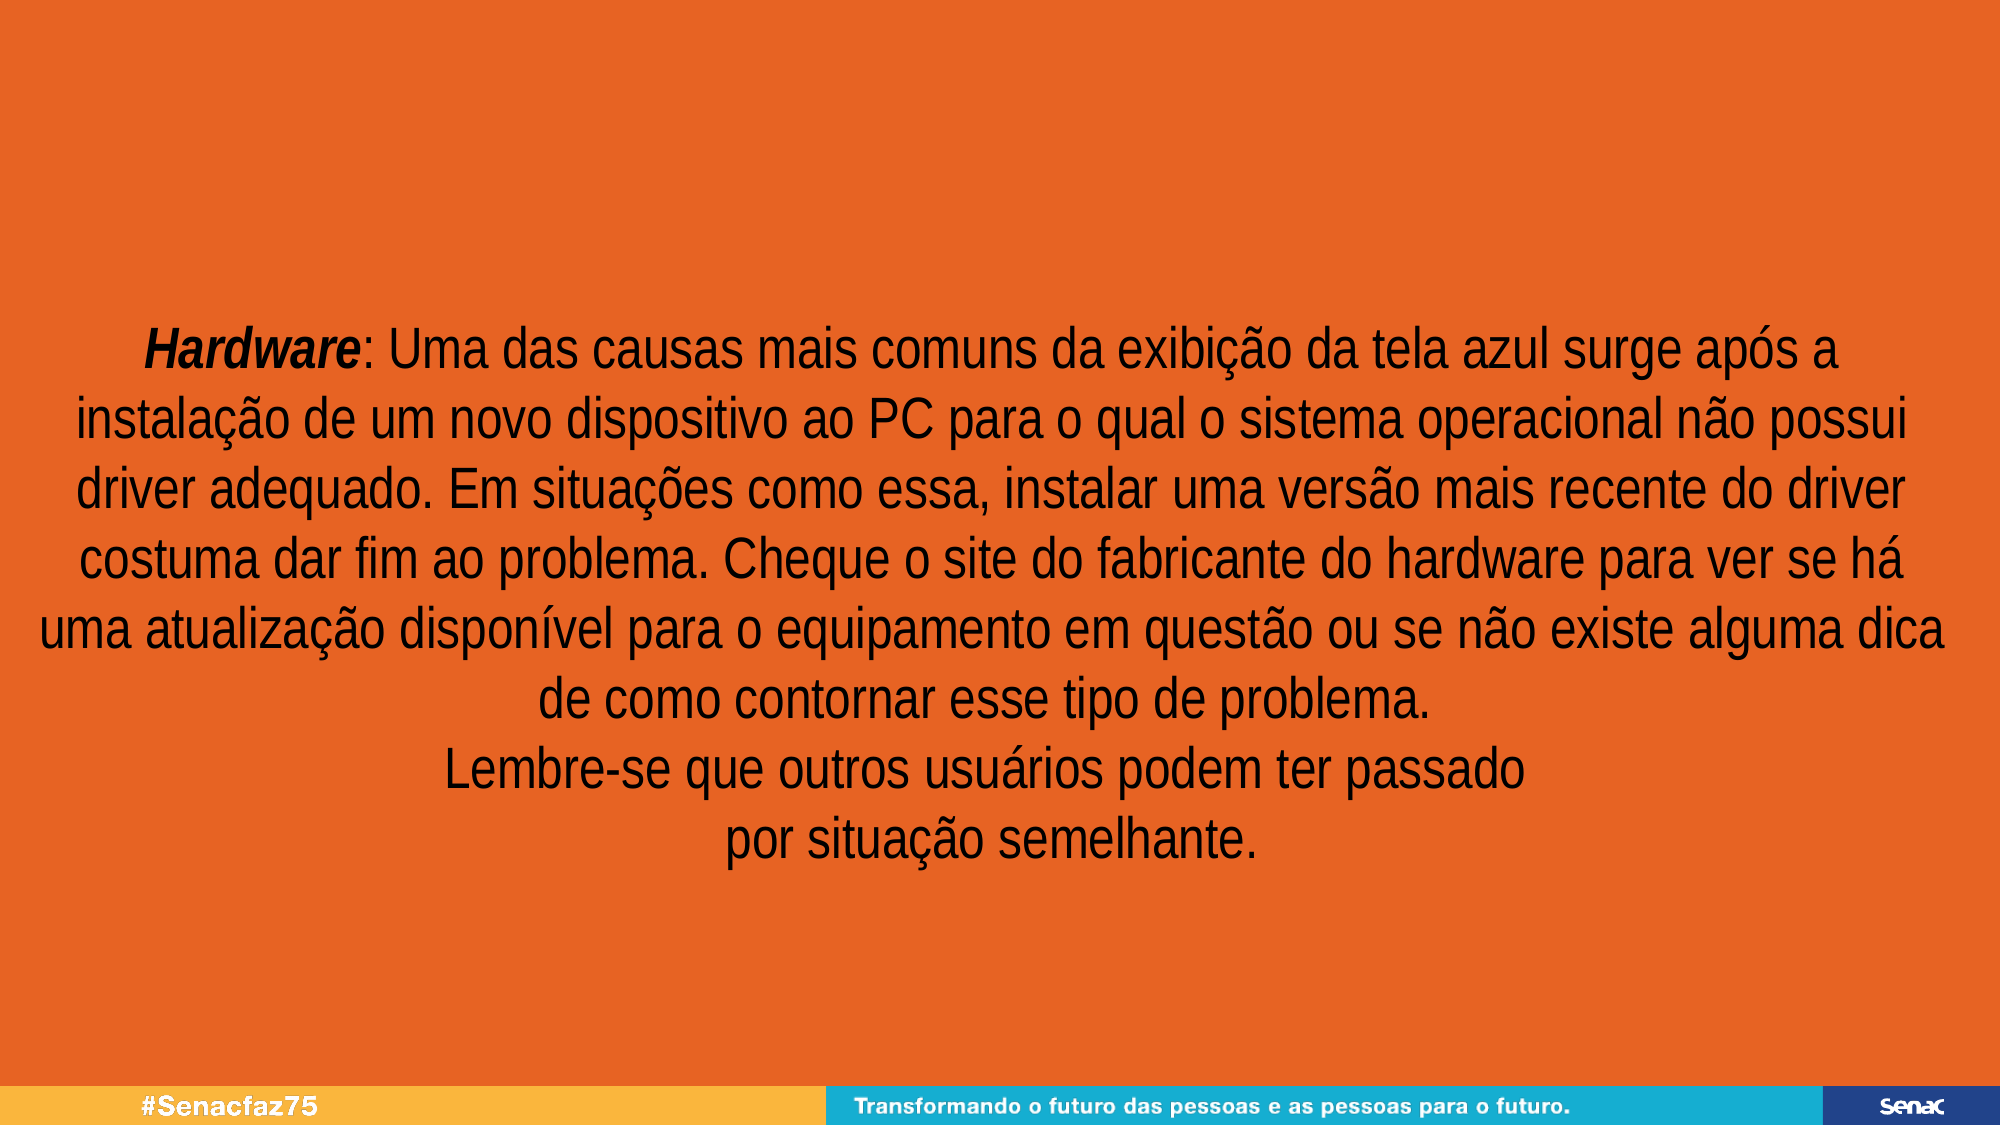

Hardware: Uma das causas mais comuns da exibição da tela azul surge após a instalação de um novo dispositivo ao PC para o qual o sistema operacional não possui driver adequado. Em situações como essa, instalar uma versão mais recente do driver costuma dar fim ao problema. Cheque o site do fabricante do hardware para ver se há uma atualização disponível para o equipamento em questão ou se não existe alguma dica de como contornar esse tipo de problema.
Lembre-se que outros usuários podem ter passado
por situação semelhante.